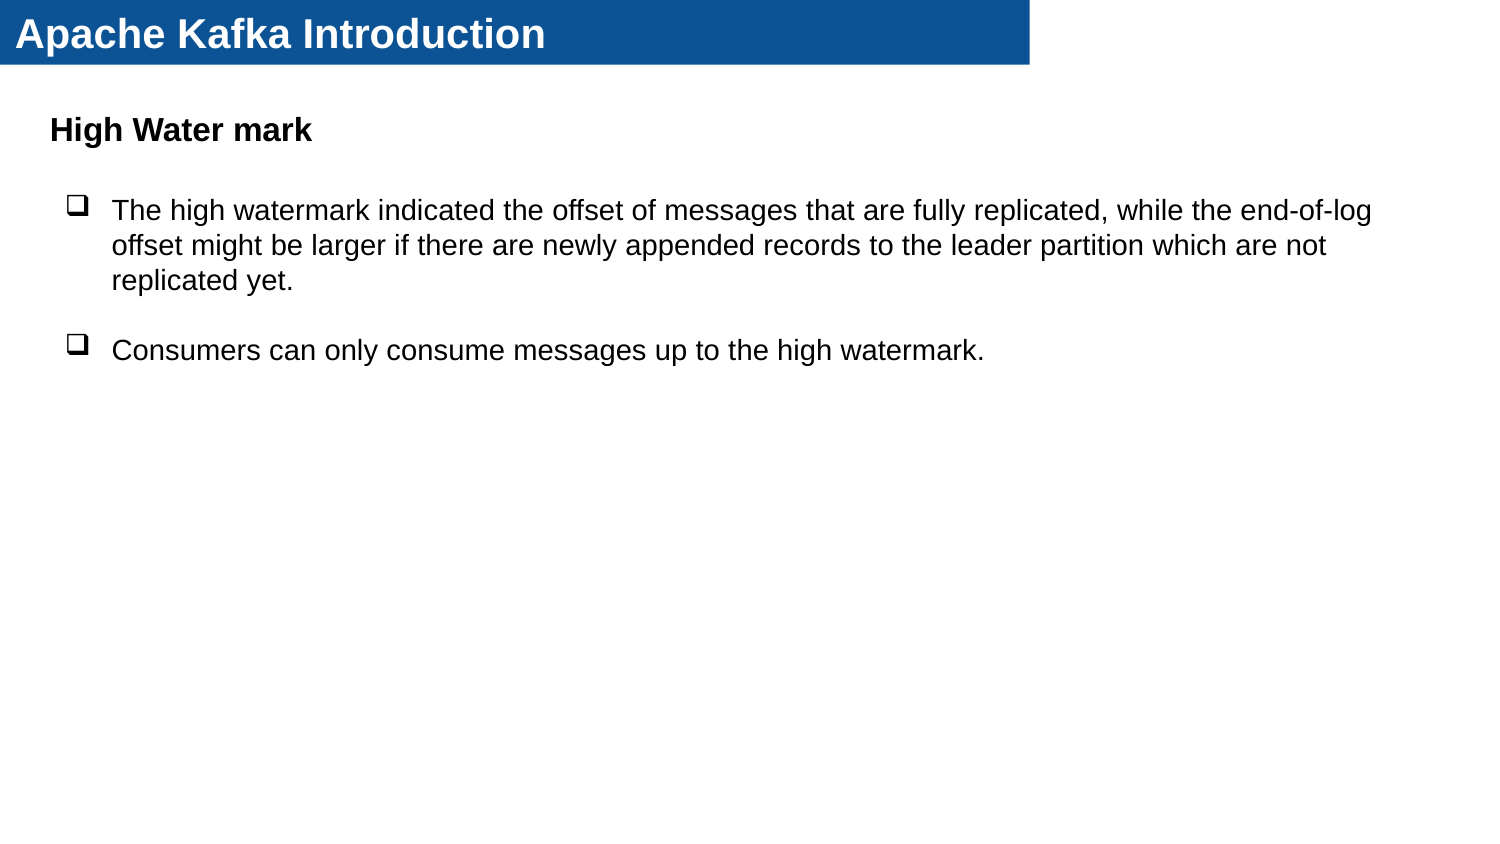

Apache Kafka Introduction

High Water mark
The high watermark indicated the offset of messages that are fully replicated, while the end-of-log offset might be larger if there are newly appended records to the leader partition which are not replicated yet.

Consumers can only consume messages up to the high watermark.